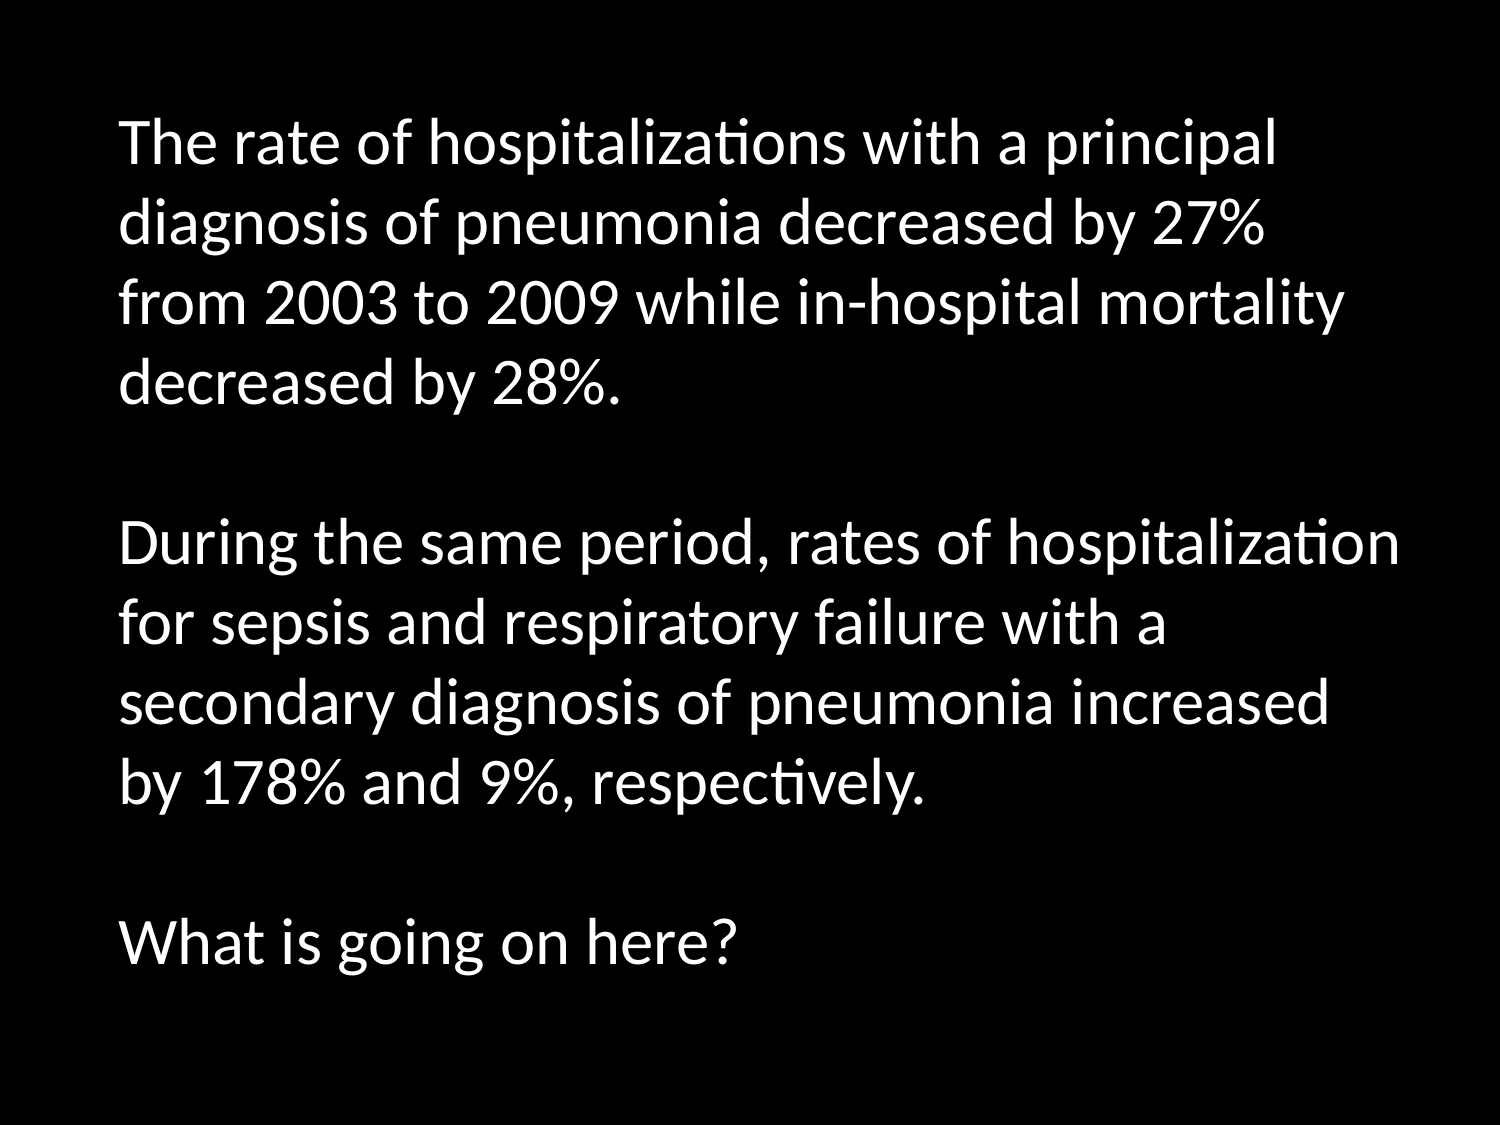

The rate of hospitalizations with a principal diagnosis of pneumonia decreased by 27% from 2003 to 2009 while in-hospital mortality decreased by 28%.

During the same period, rates of hospitalization for sepsis and respiratory failure with a secondary diagnosis of pneumonia increased by 178% and 9%, respectively.

What is going on here?